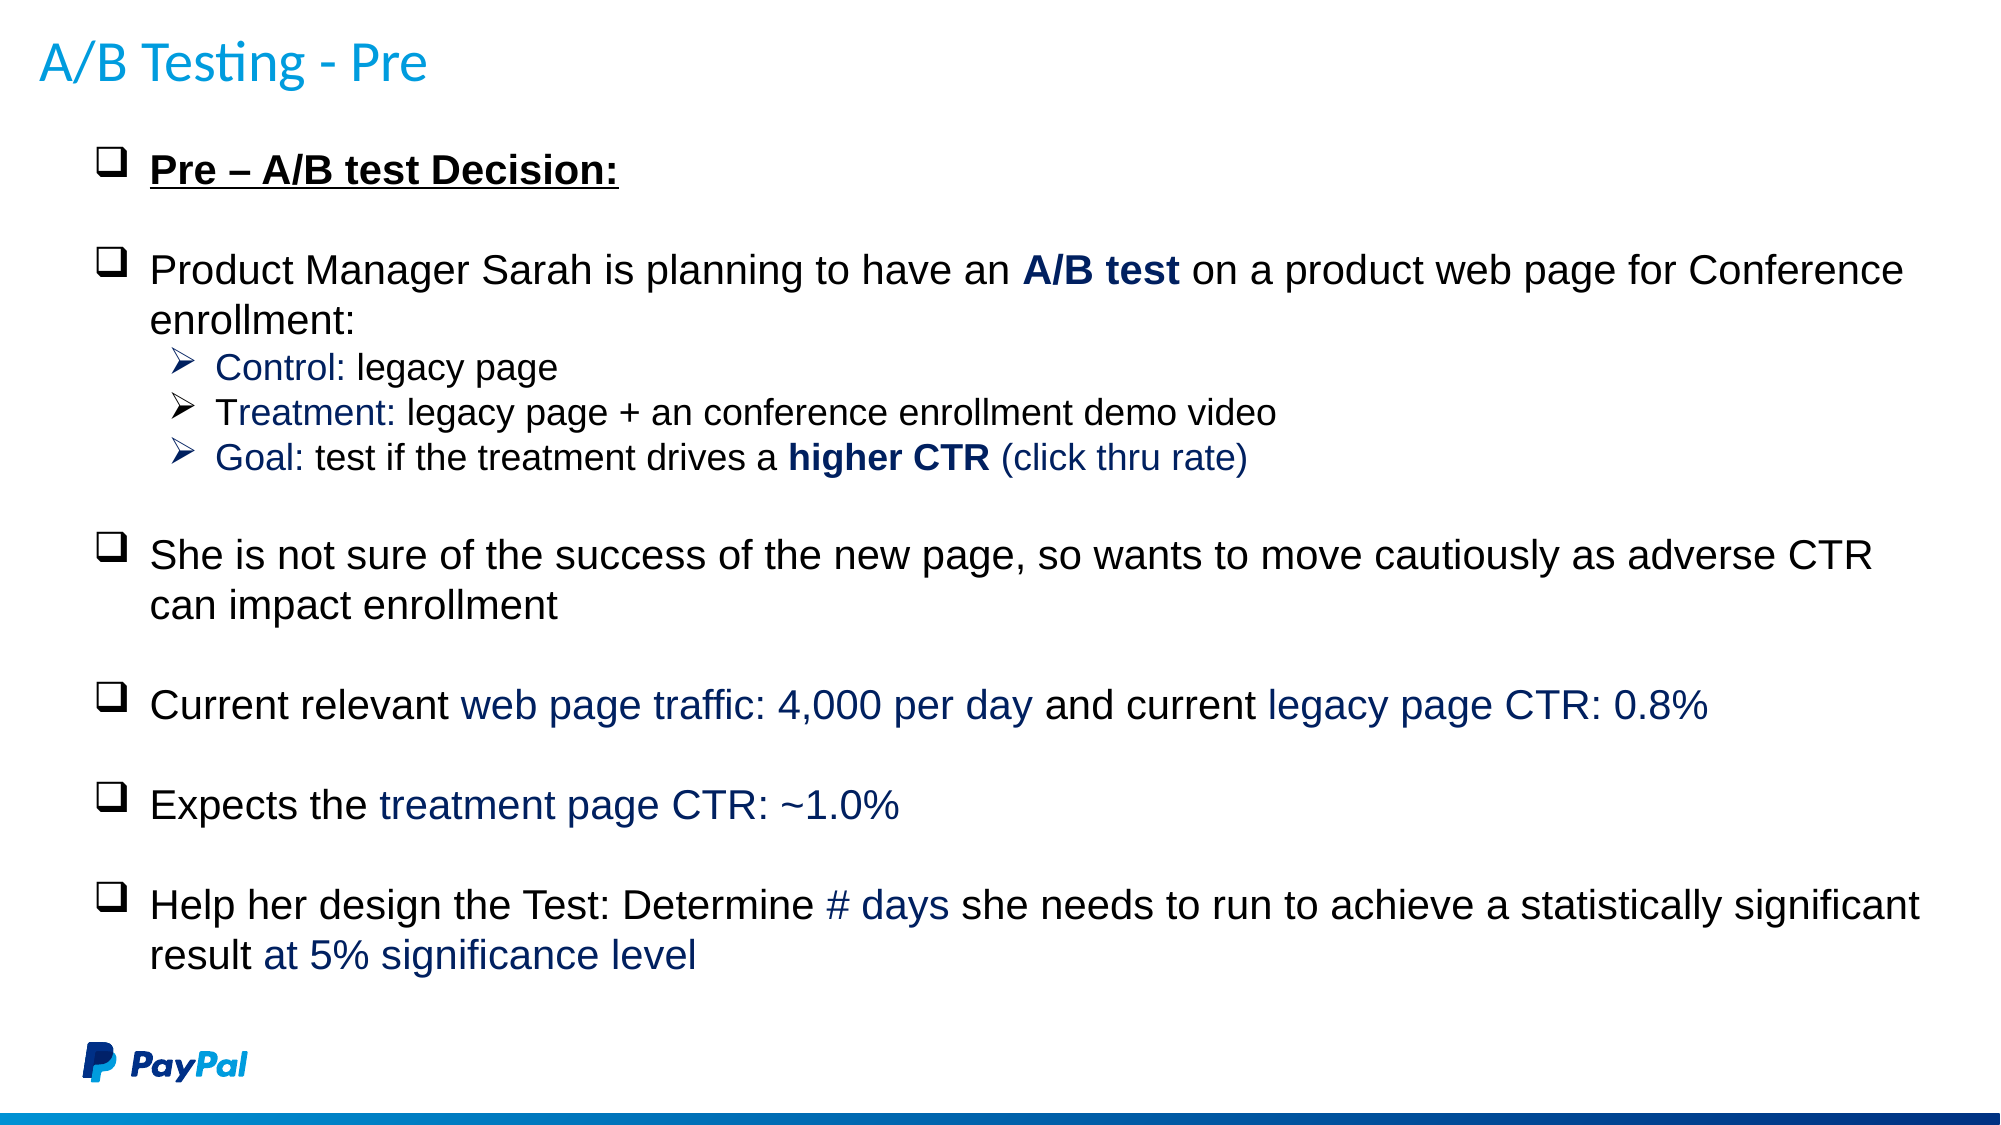

# A/B Testing - Pre
Pre – A/B test Decision:

Product Manager Sarah is planning to have an A/B test on a product web page for Conference enrollment:
Control: legacy page
Treatment: legacy page + an conference enrollment demo video
Goal: test if the treatment drives a higher CTR (click thru rate)

She is not sure of the success of the new page, so wants to move cautiously as adverse CTR can impact enrollment

Current relevant web page traffic: 4,000 per day and current legacy page CTR: 0.8%

Expects the treatment page CTR: ~1.0%

Help her design the Test: Determine # days she needs to run to achieve a statistically significant result at 5% significance level